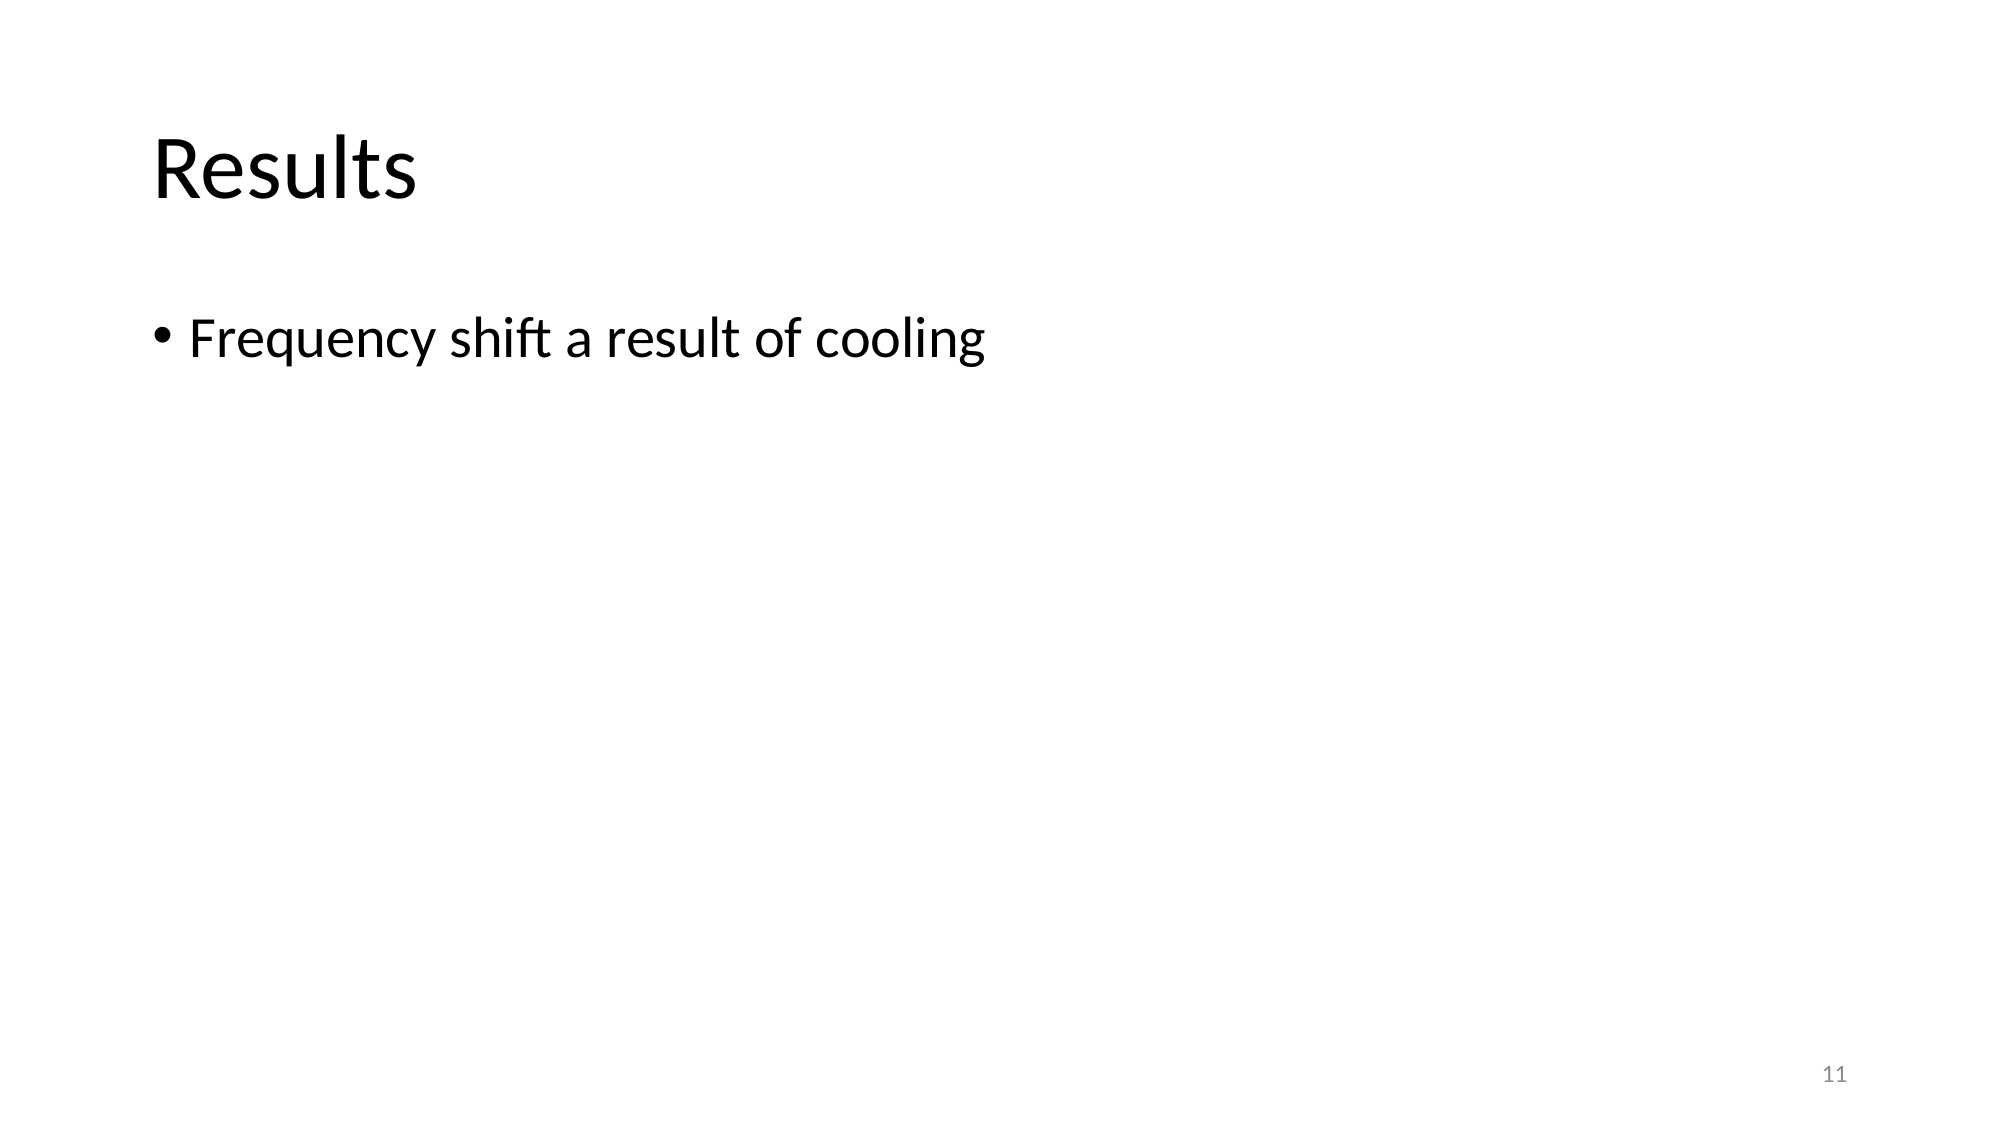

# Results
Frequency shift a result of cooling

11